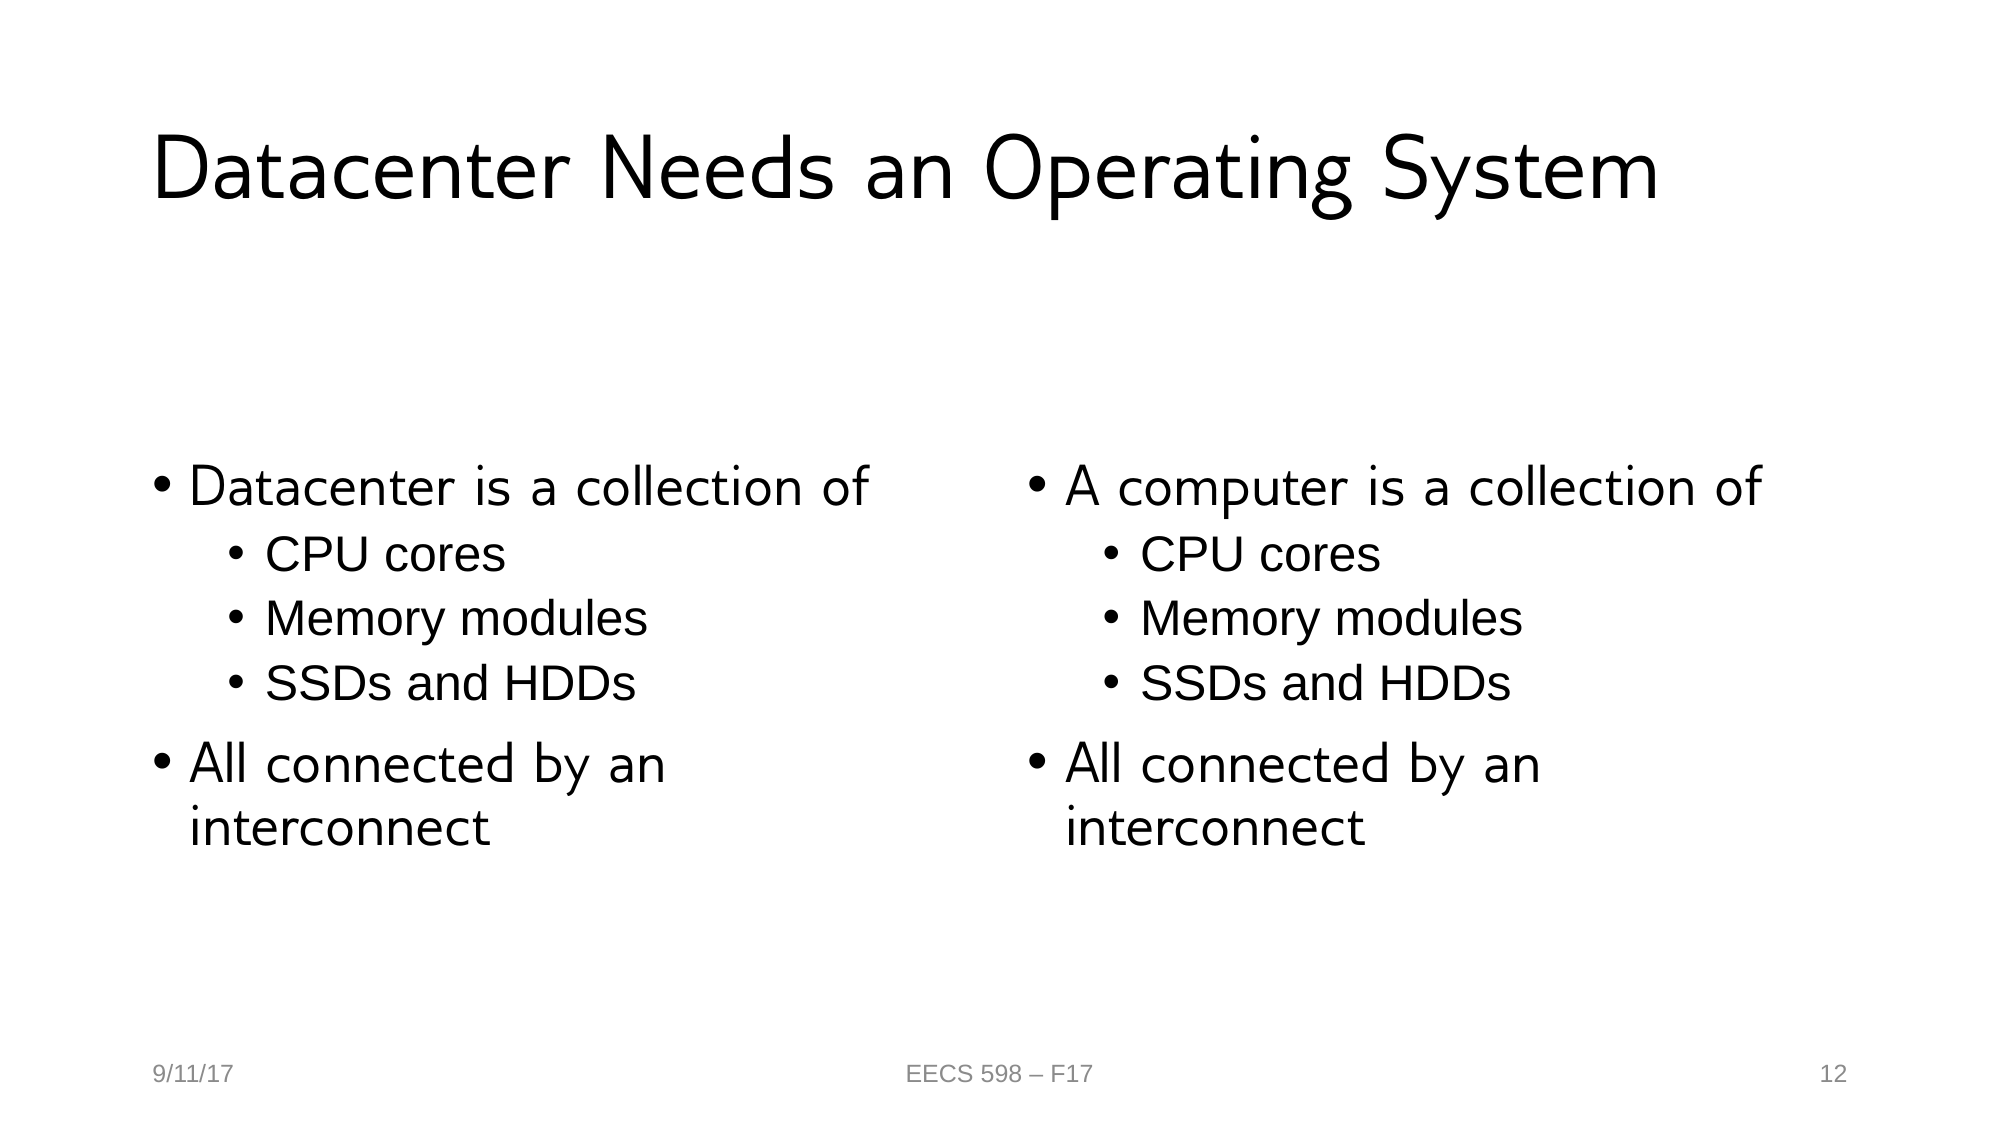

# Datacenter Needs an Operating System
Datacenter is a collection of
CPU cores
Memory modules
SSDs and HDDs
All connected by an interconnect
A computer is a collection of
CPU cores
Memory modules
SSDs and HDDs
All connected by an interconnect
9/11/17
EECS 598 – F17
12